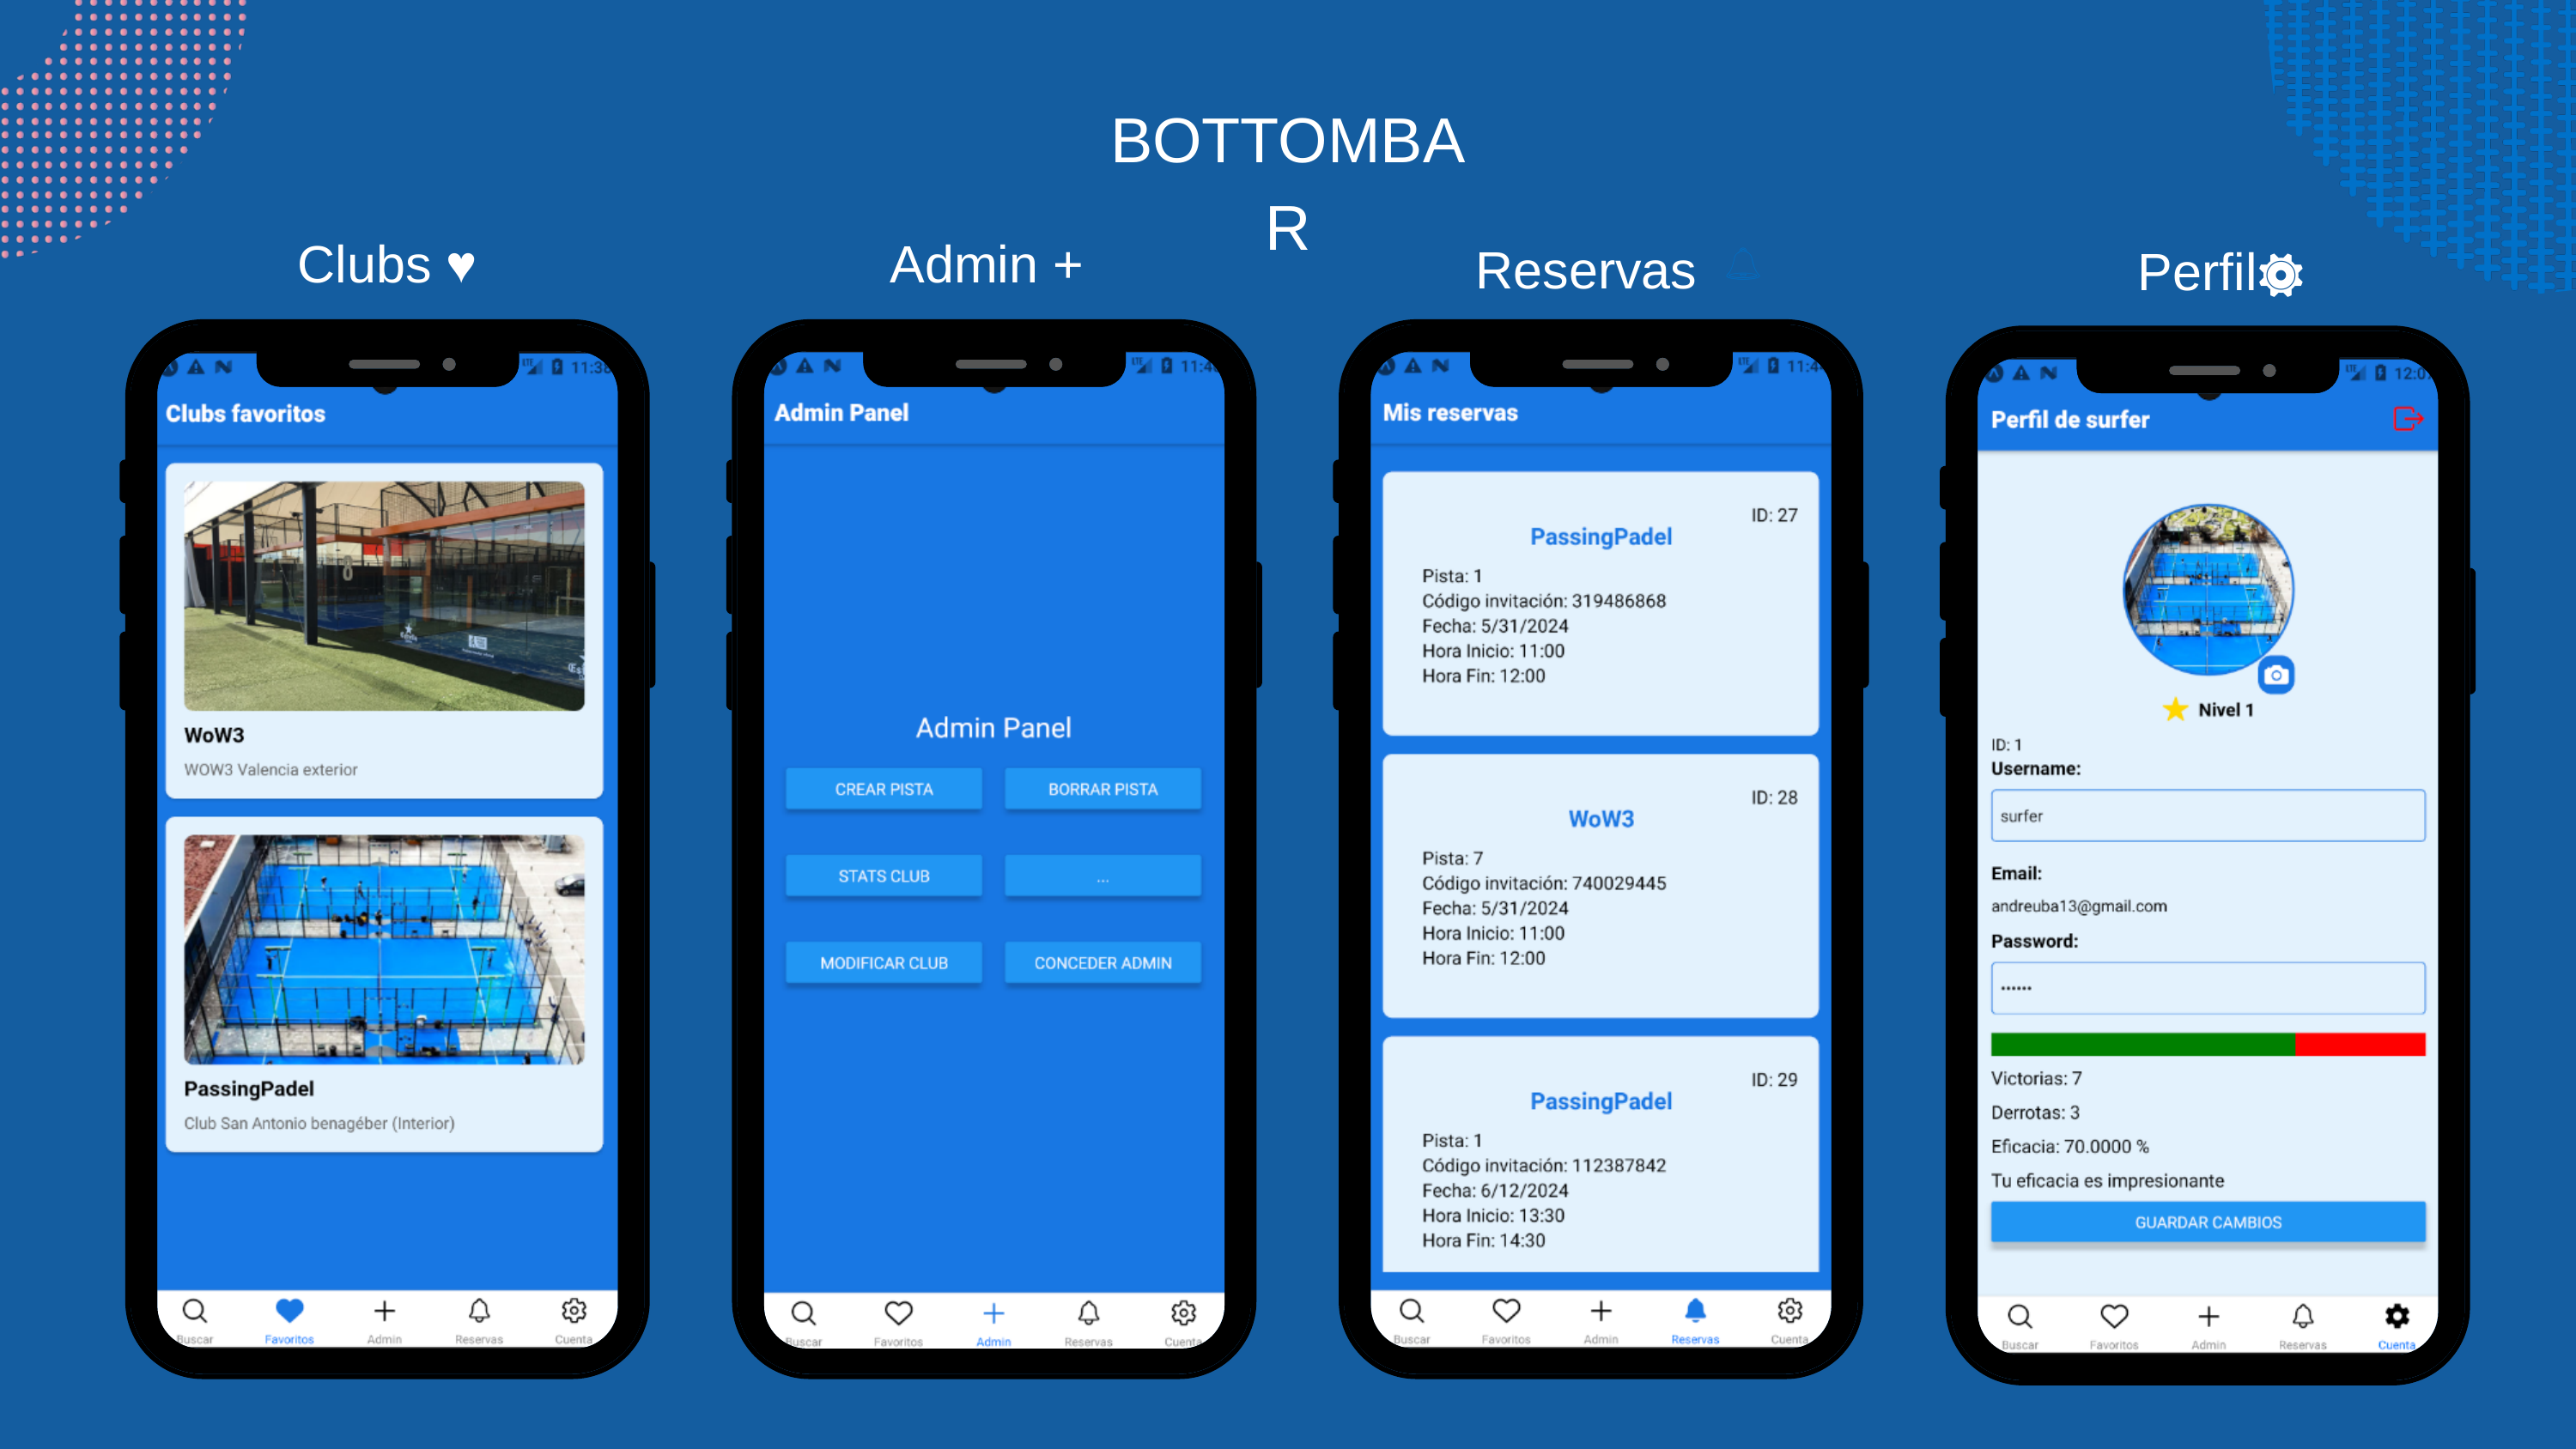

BOTTOMBAR
Clubs ♥

Admin +

Reservas

🔔
Perfil⚙️